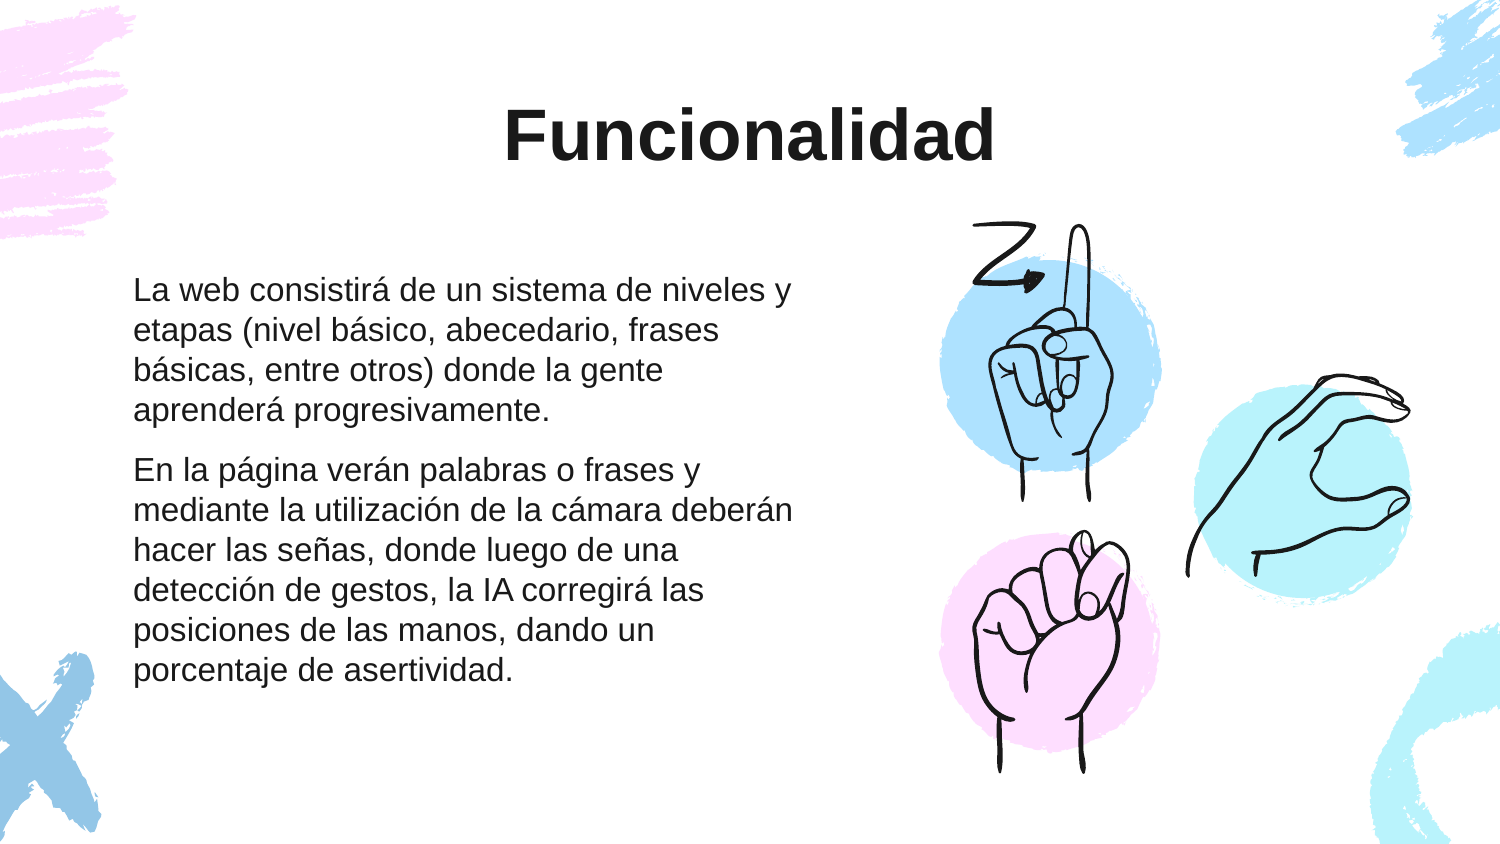

# Funcionalidad

La web consistirá de un sistema de niveles y etapas (nivel básico, abecedario, frases básicas, entre otros) donde la gente aprenderá progresivamente.
En la página verán palabras o frases y mediante la utilización de la cámara deberán hacer las señas, donde luego de una detección de gestos, la IA corregirá las posiciones de las manos, dando un porcentaje de asertividad.